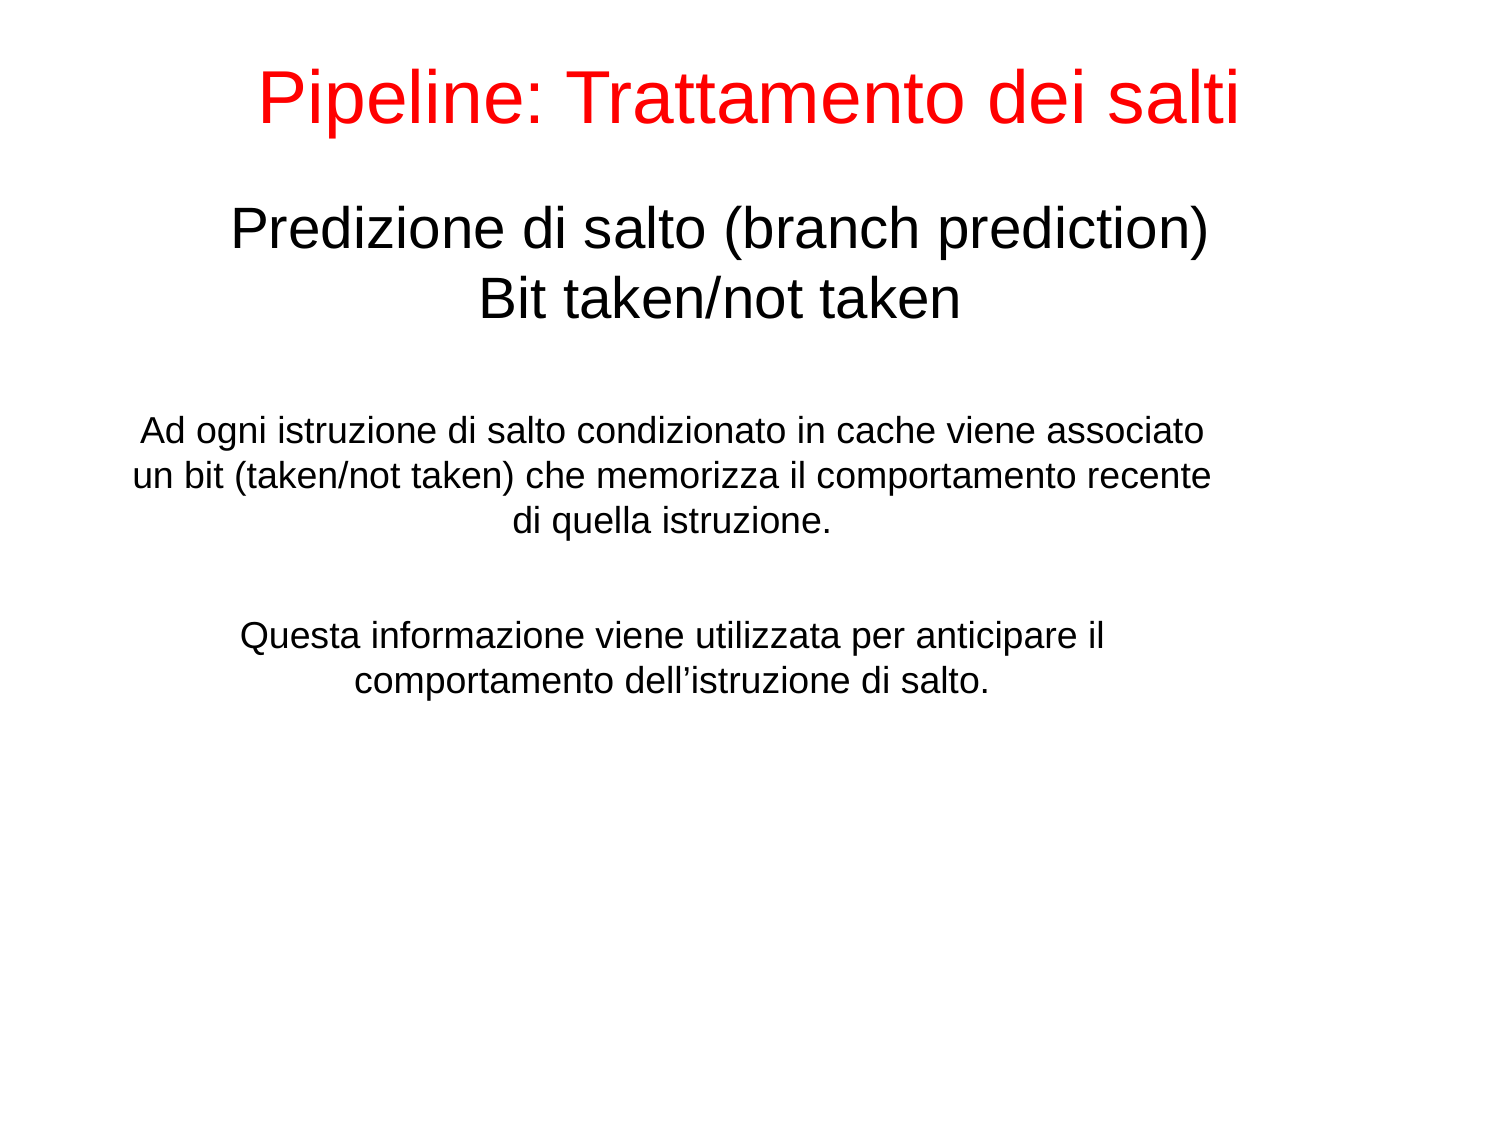

# Pipeline: Trattamento dei salti
Predizione di salto (branch prediction)
Bit taken/not taken
Ad ogni istruzione di salto condizionato in cache viene associato un bit (taken/not taken) che memorizza il comportamento recente di quella istruzione.

Questa informazione viene utilizzata per anticipare il comportamento dell’istruzione di salto.